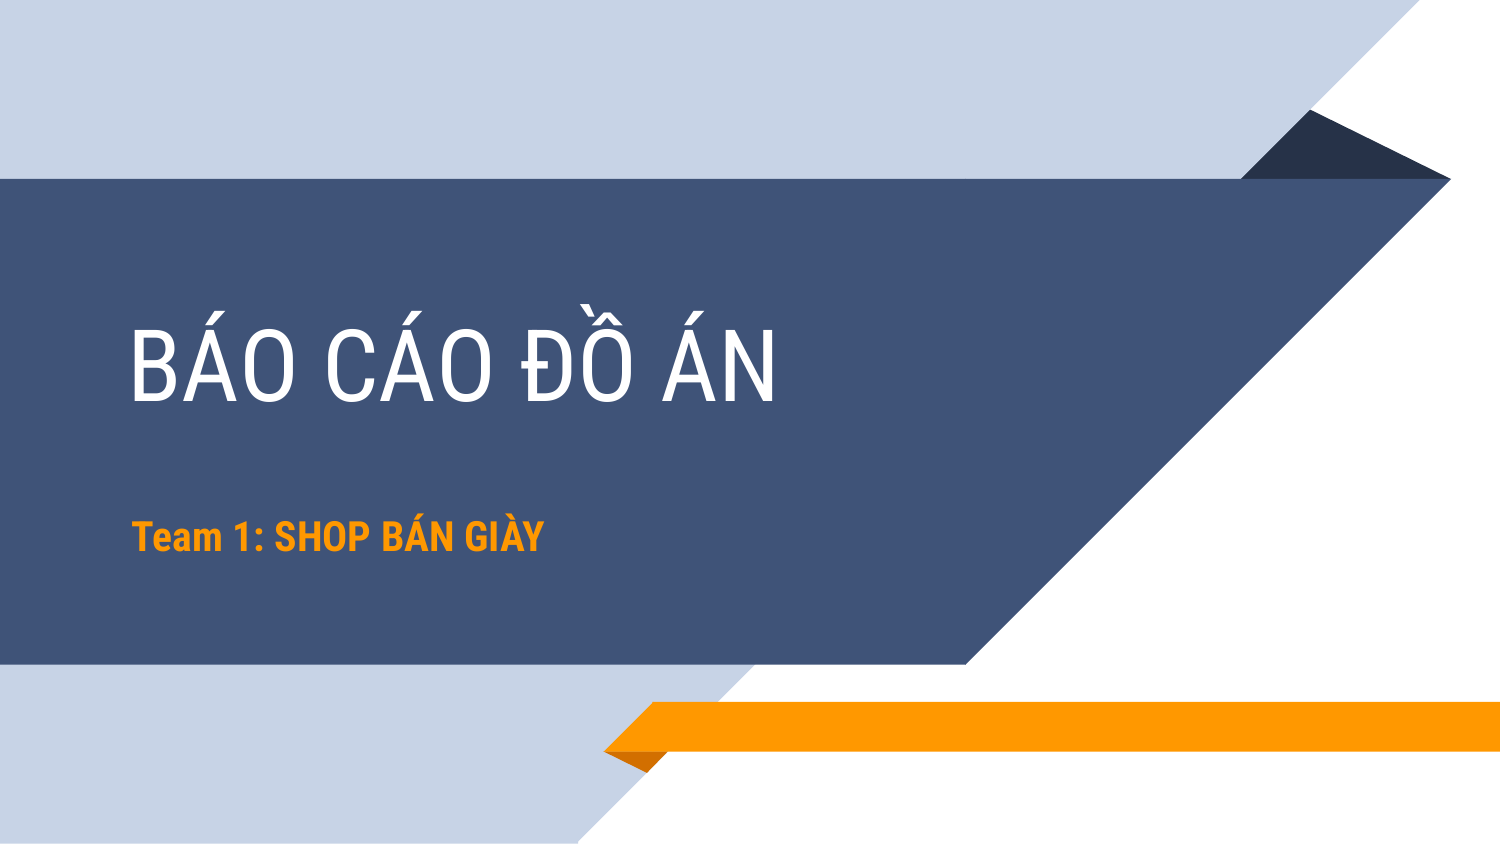

# BÁO CÁO ĐỒ ÁN
Team 1: SHOP BÁN GIÀY